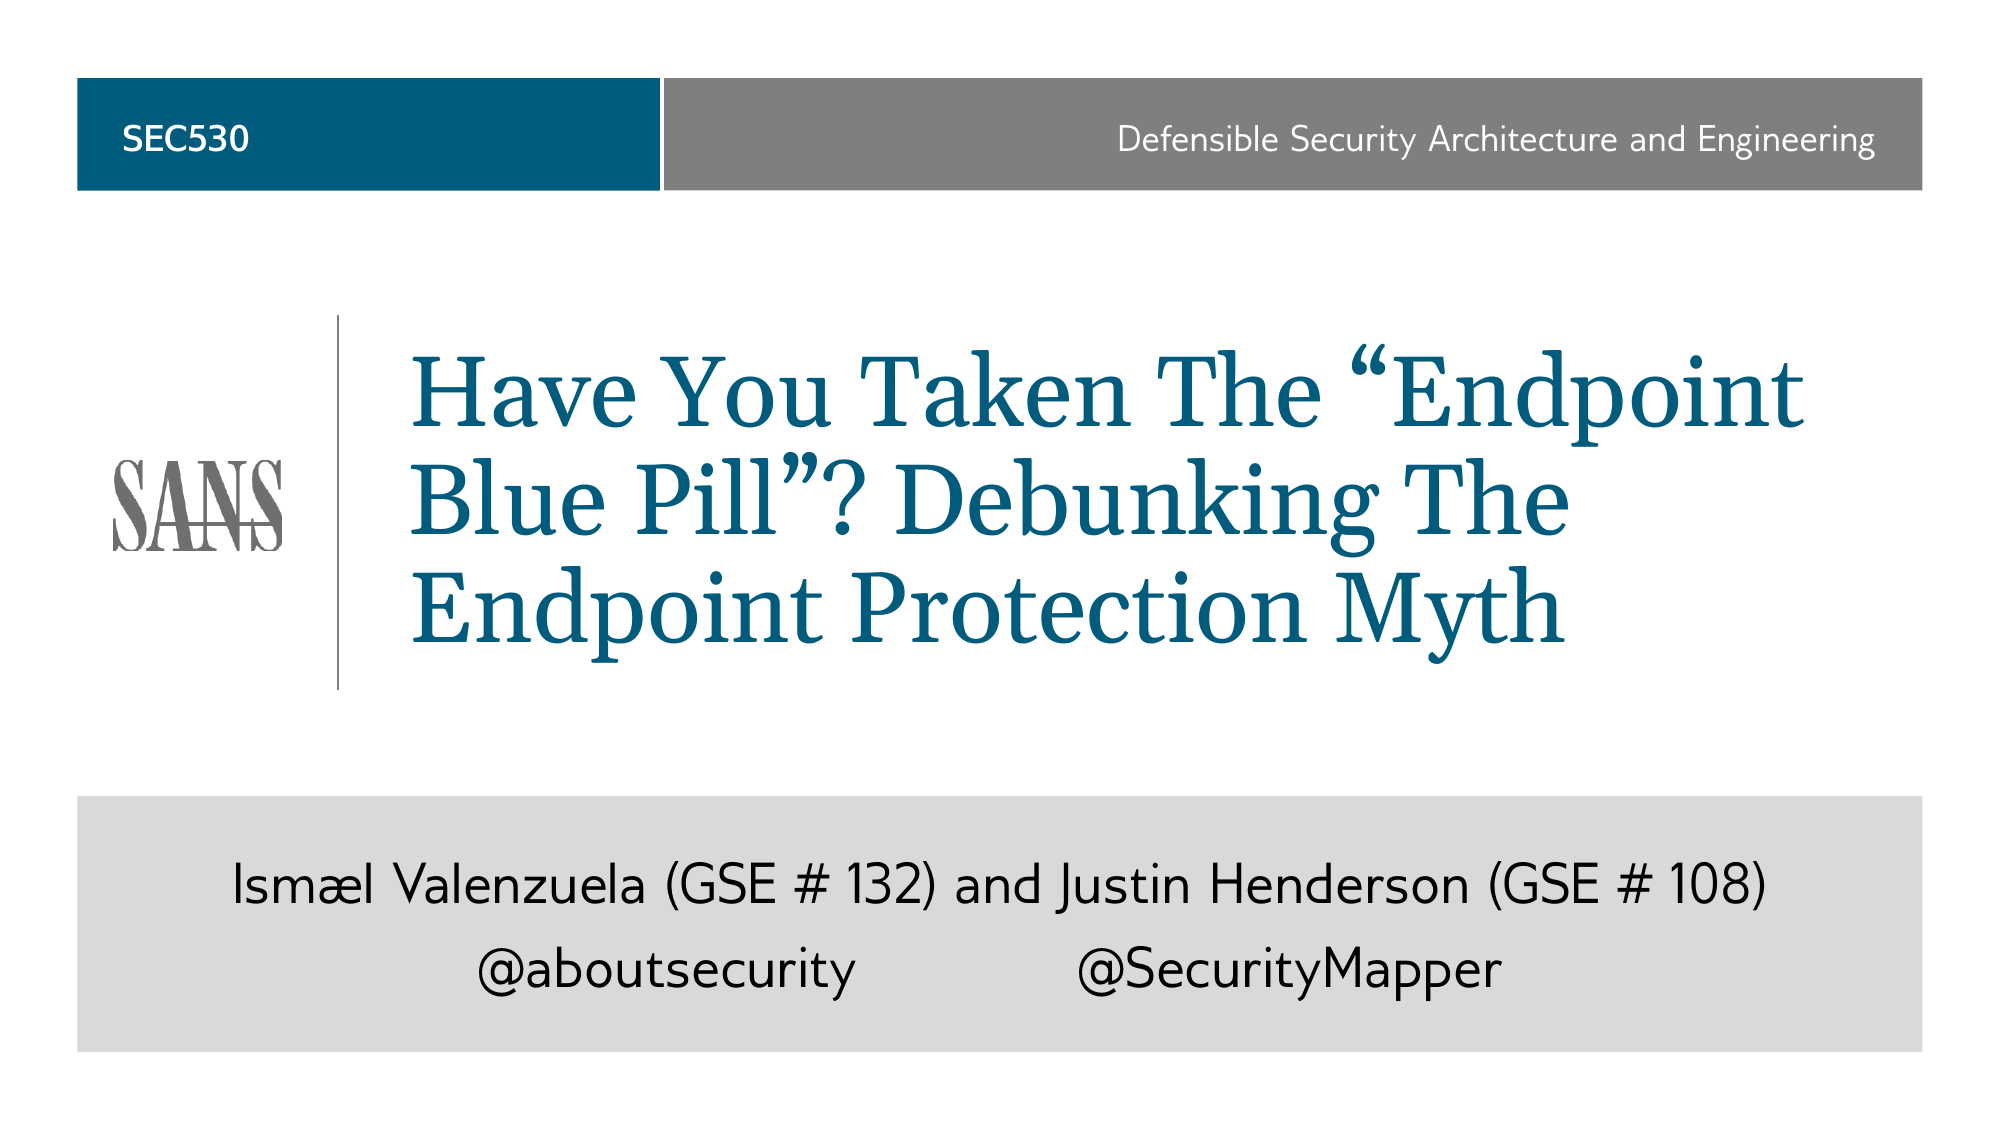

# SEC530
Defensible Security Architecture and Engineering
Have You Taken The “Endpoint Blue Pill”? Debunking The Endpoint Protection Myth
Ismael Valenzuela (GSE # 132) and Justin Henderson (GSE # 108)
@aboutsecurity 		@SecurityMapper